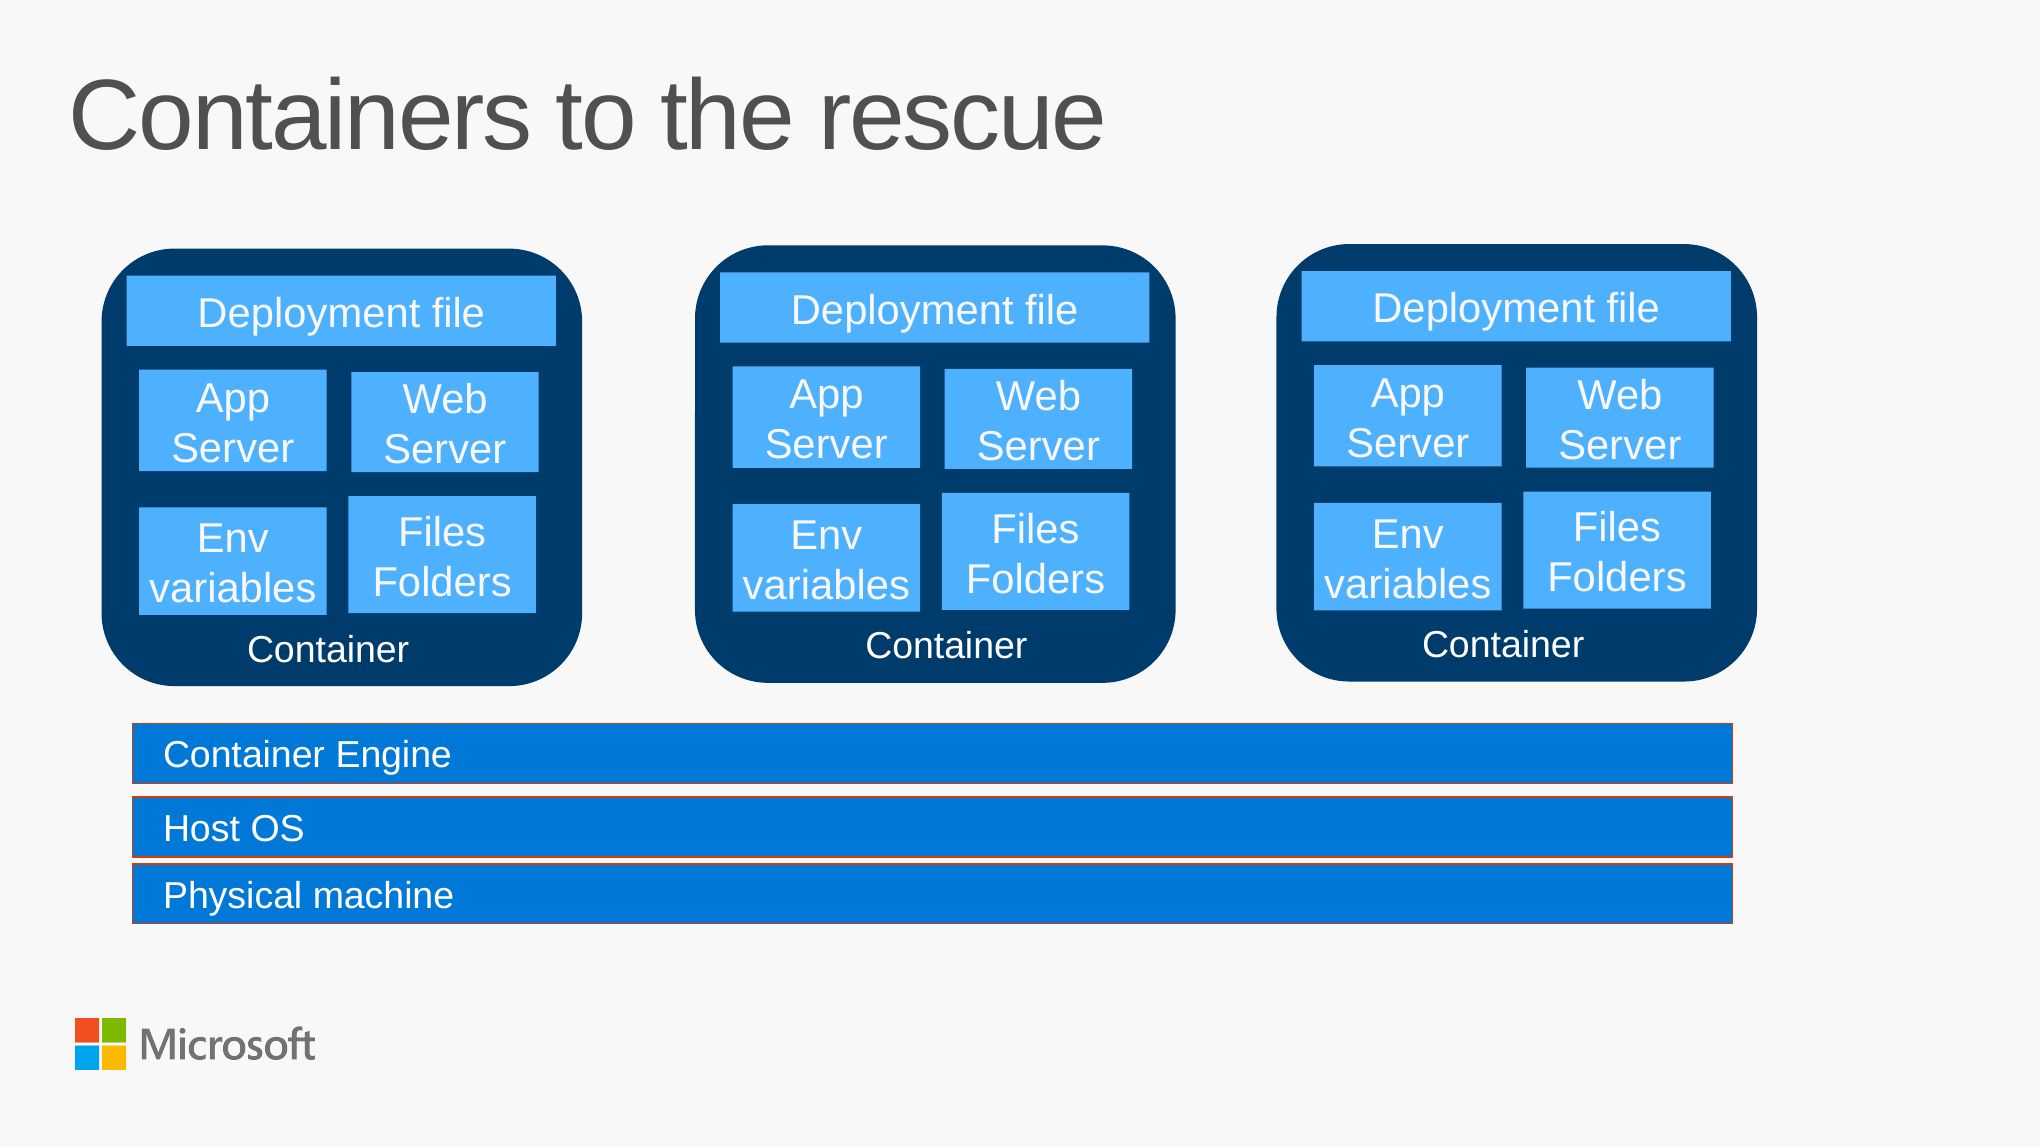

# Containers to the rescue

Deployment file
Deployment file
Deployment file
App Server
App Server
Web Server
Web Server
App Server
Web Server
Files
Folders
Files
Folders
Files
Folders
Env variables
Env variables
Env variables
Container
Container
Container

Container Engine

Host OS

Physical machine